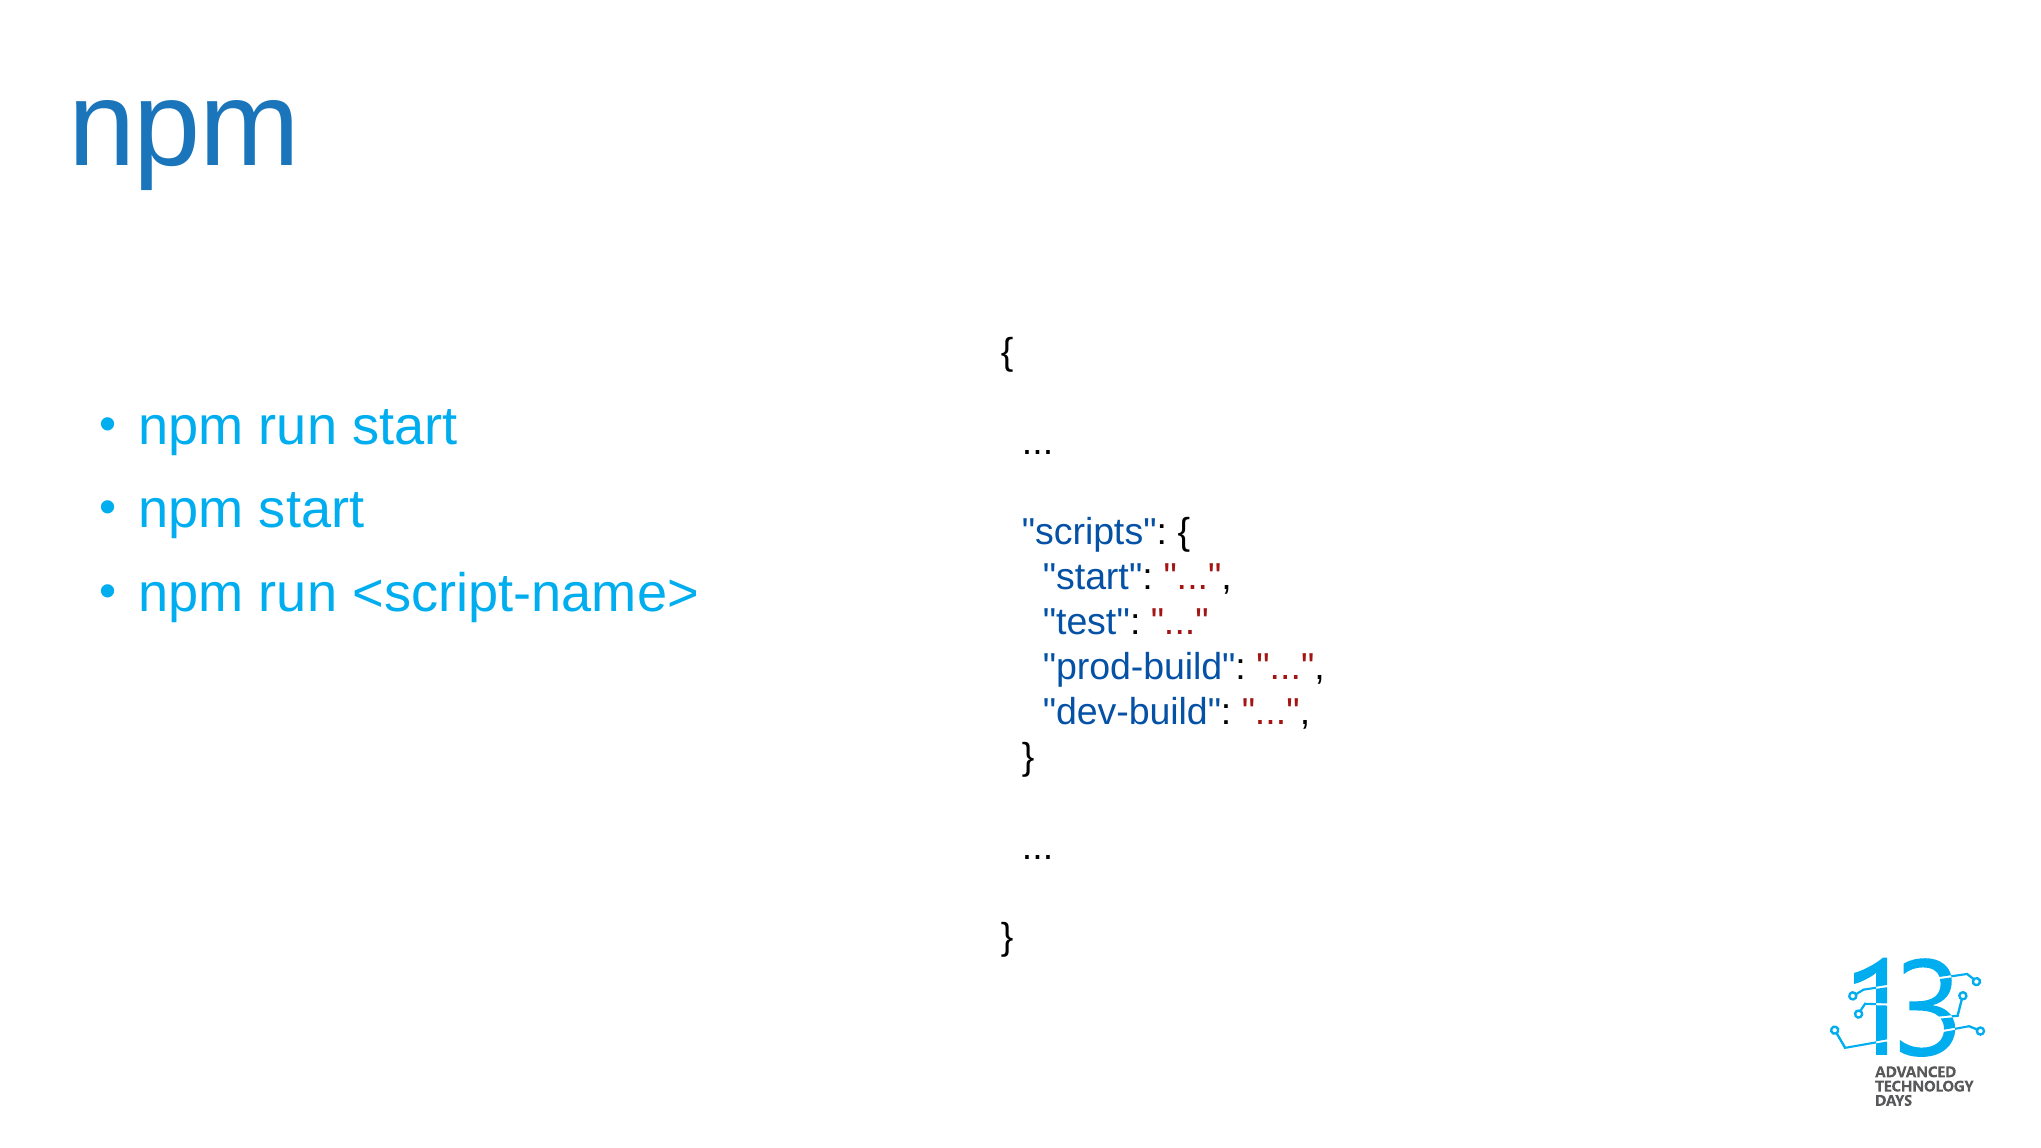

# npm
{

  ...

  "scripts": {
    "start": "...",
    "test": "..."
    "prod-build": "...",
    "dev-build": "...",
  }

  ...

}

npm run start
npm start
npm run <script-name>